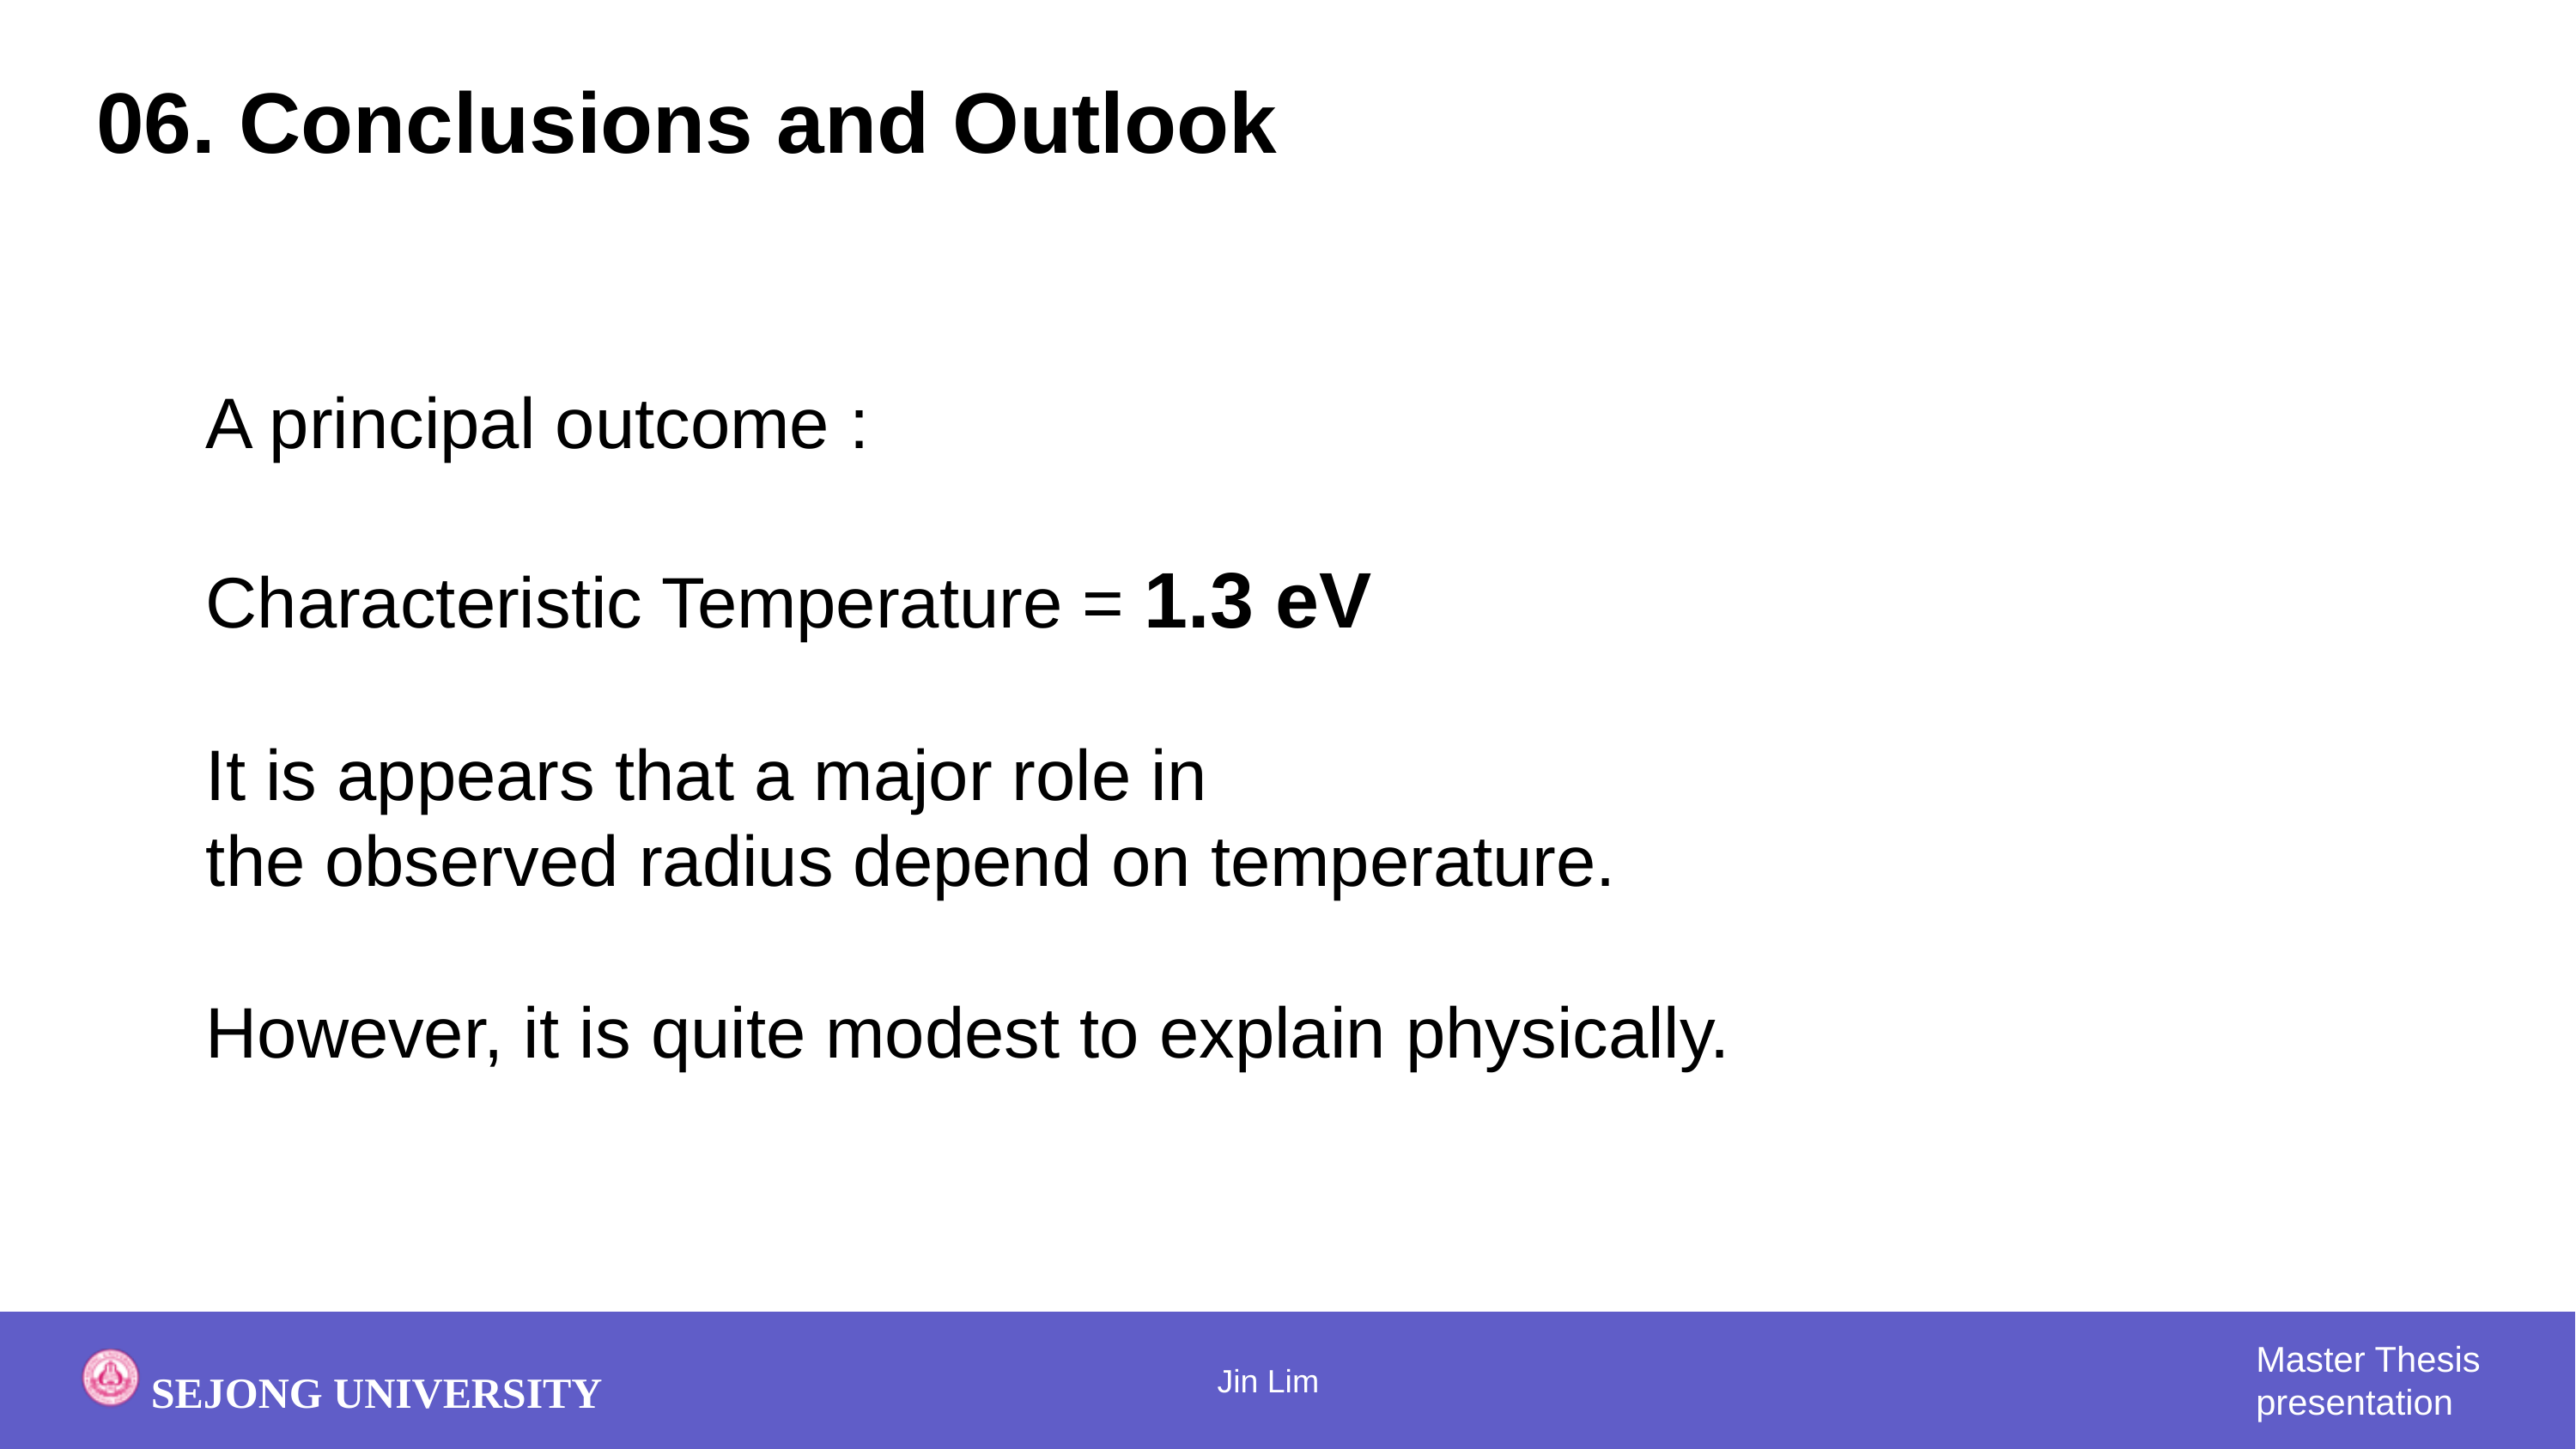

06. Conclusions and Outlook
A principal outcome :

Characteristic Temperature = 1.3 eV

It is appears that a major role in
the observed radius depend on temperature.

However, it is quite modest to explain physically.